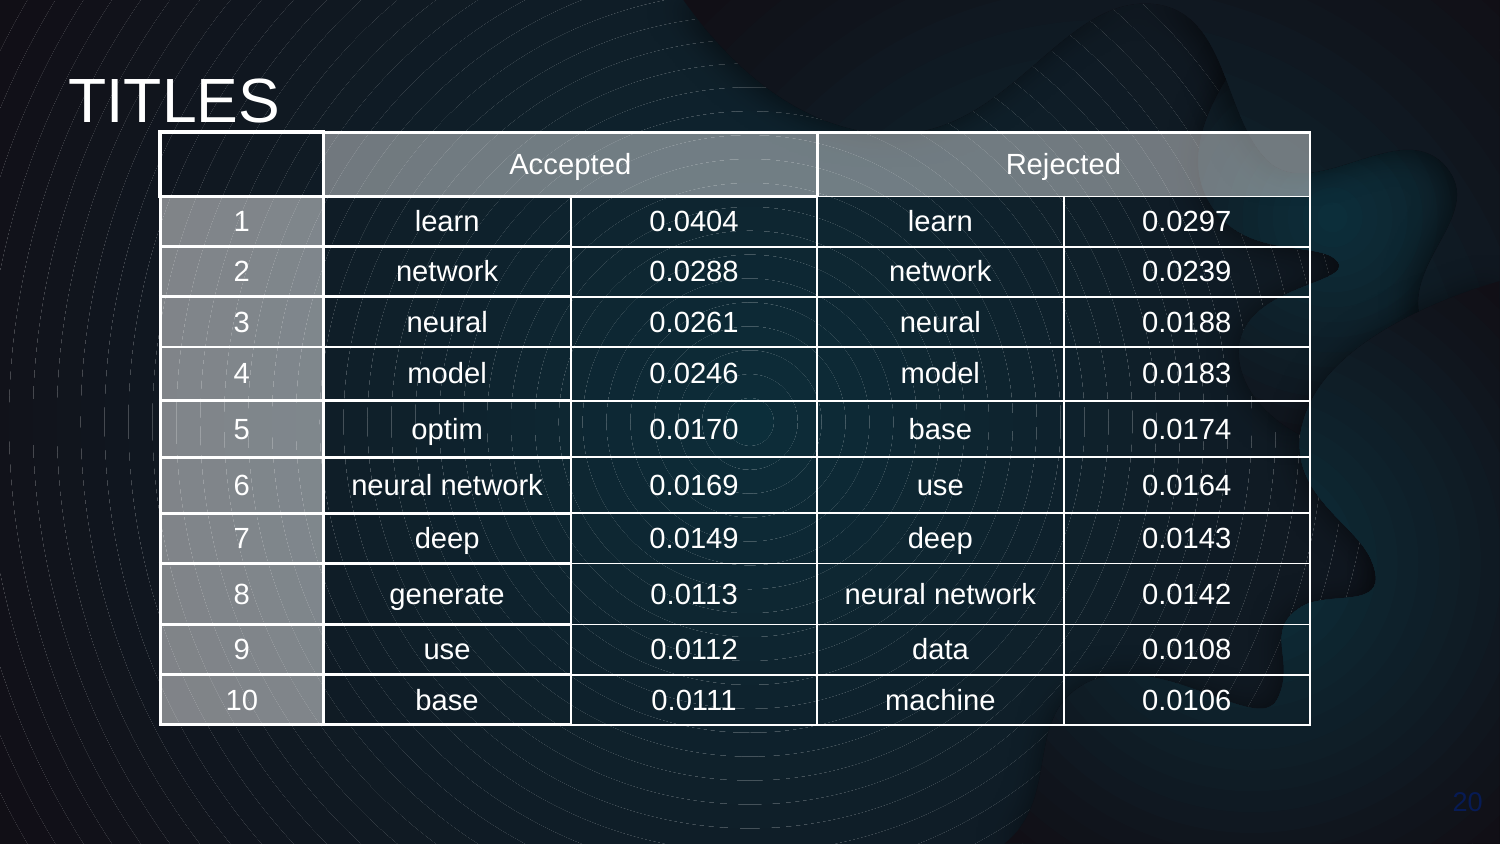

# TITLES
|  | Accepted |  | Rejected |  |
| --- | --- | --- | --- | --- |
| 1 | learn | 0.0404 | learn | 0.0297 |
| 2 | network | 0.0288 | network | 0.0239 |
| 3 | neural | 0.0261 | neural | 0.0188 |
| 4 | model | 0.0246 | model | 0.0183 |
| 5 | optim | 0.0170 | base | 0.0174 |
| 6 | neural network | 0.0169 | use | 0.0164 |
| 7 | deep | 0.0149 | deep | 0.0143 |
| 8 | generate | 0.0113 | neural network | 0.0142 |
| 9 | use | 0.0112 | data | 0.0108 |
| 10 | base | 0.0111 | machine | 0.0106 |
20